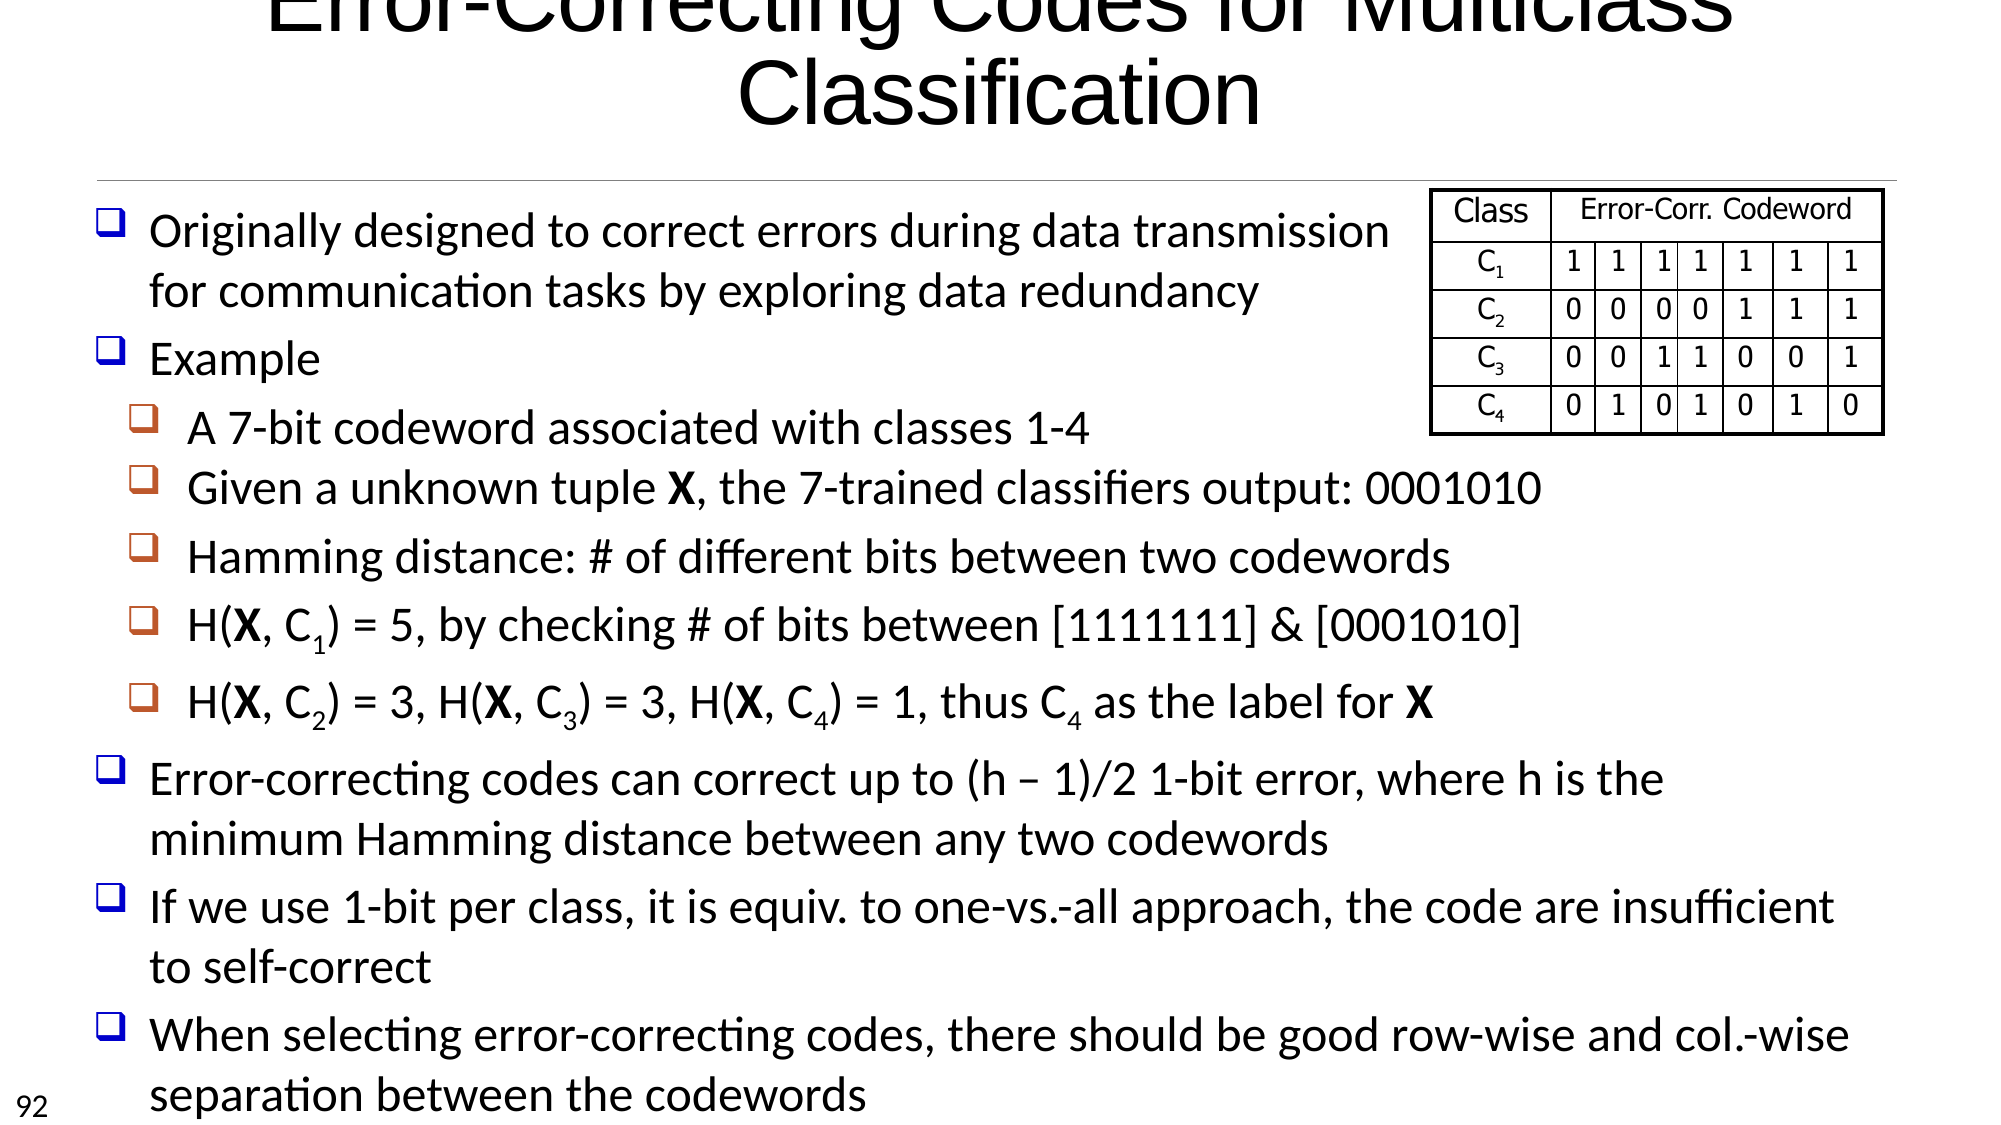

# Error-Correcting Codes for Multiclass Classification
Originally designed to correct errors during data transmission for communication tasks by exploring data redundancy
Example
A 7-bit codeword associated with classes 1-4

| Class | Error-Corr. Codeword |  |  |  |  |  |  |
| --- | --- | --- | --- | --- | --- | --- | --- |
| C1 | 1 | 1 | 1 | 1 | 1 | 1 | 1 |
| C2 | 0 | 0 | 0 | 0 | 1 | 1 | 1 |
| C3 | 0 | 0 | 1 | 1 | 0 | 0 | 1 |
| C4 | 0 | 1 | 0 | 1 | 0 | 1 | 0 |
Given a unknown tuple X, the 7-trained classifiers output: 0001010
Hamming distance: # of different bits between two codewords
H(X, C1) = 5, by checking # of bits between [1111111] & [0001010]
H(X, C2) = 3, H(X, C3) = 3, H(X, C4) = 1, thus C4 as the label for X
Error-correcting codes can correct up to (h  ̶  1)/2 1-bit error, where h is the minimum Hamming distance between any two codewords
If we use 1-bit per class, it is equiv. to one-vs.-all approach, the code are insufficient to self-correct
When selecting error-correcting codes, there should be good row-wise and col.-wise separation between the codewords